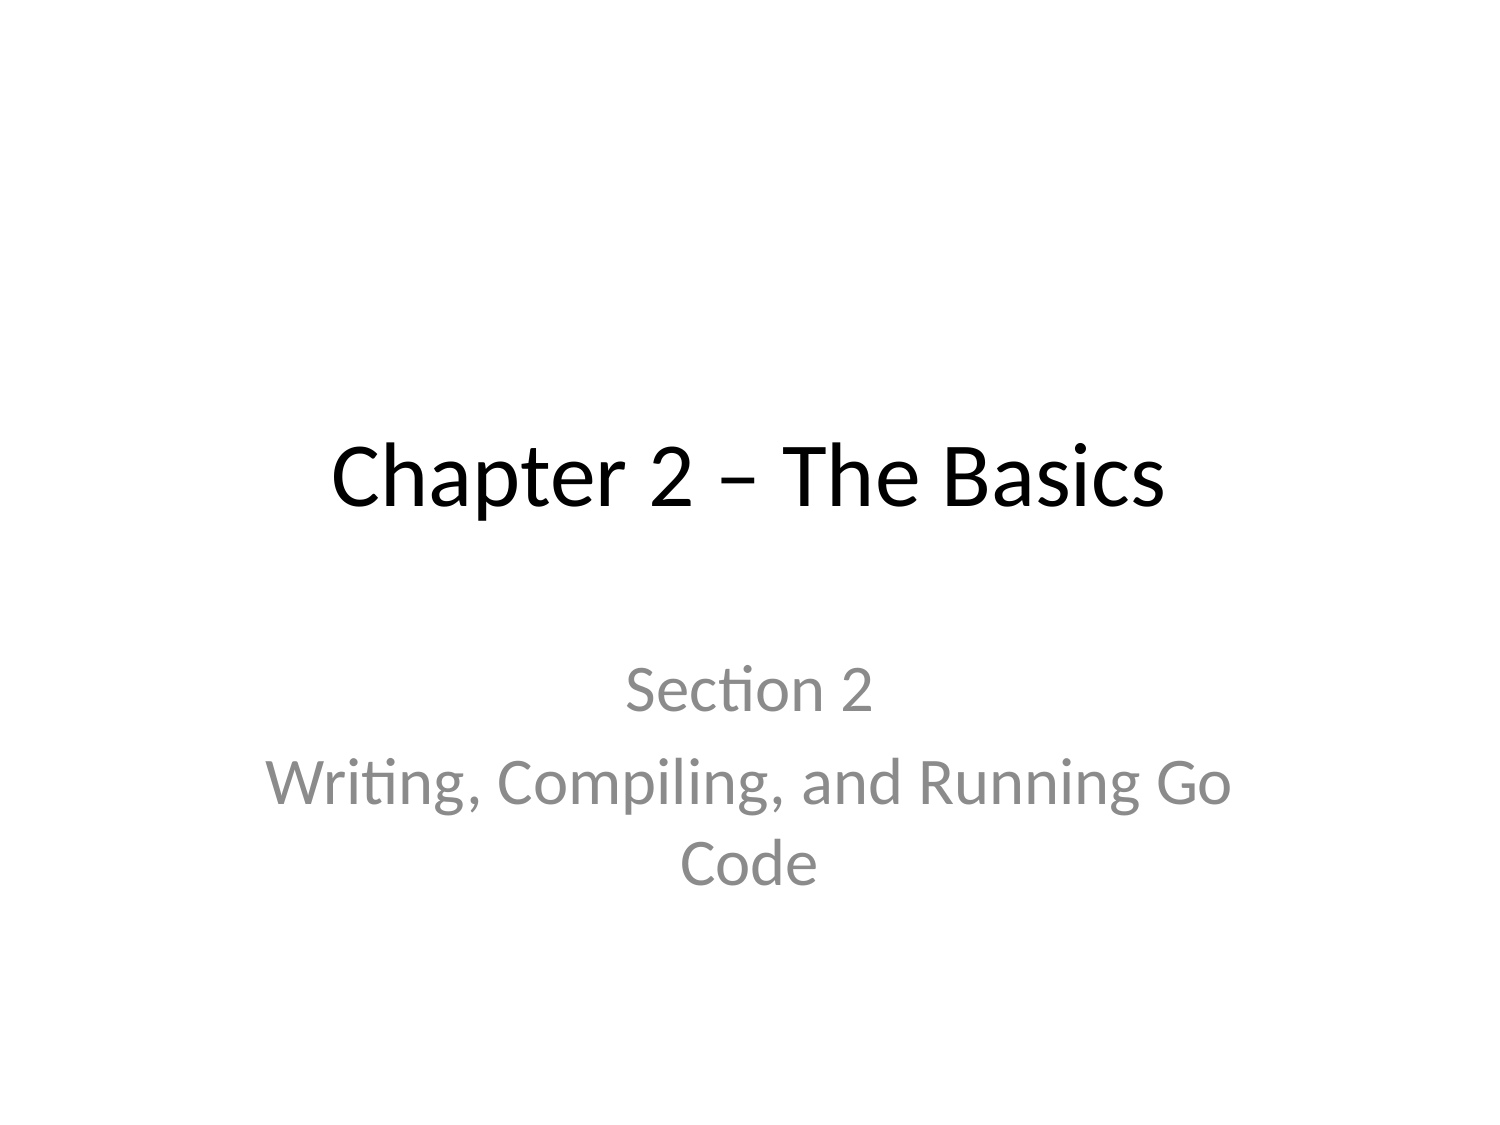

# Chapter 2 – The Basics
Section 2
Writing, Compiling, and Running Go Code